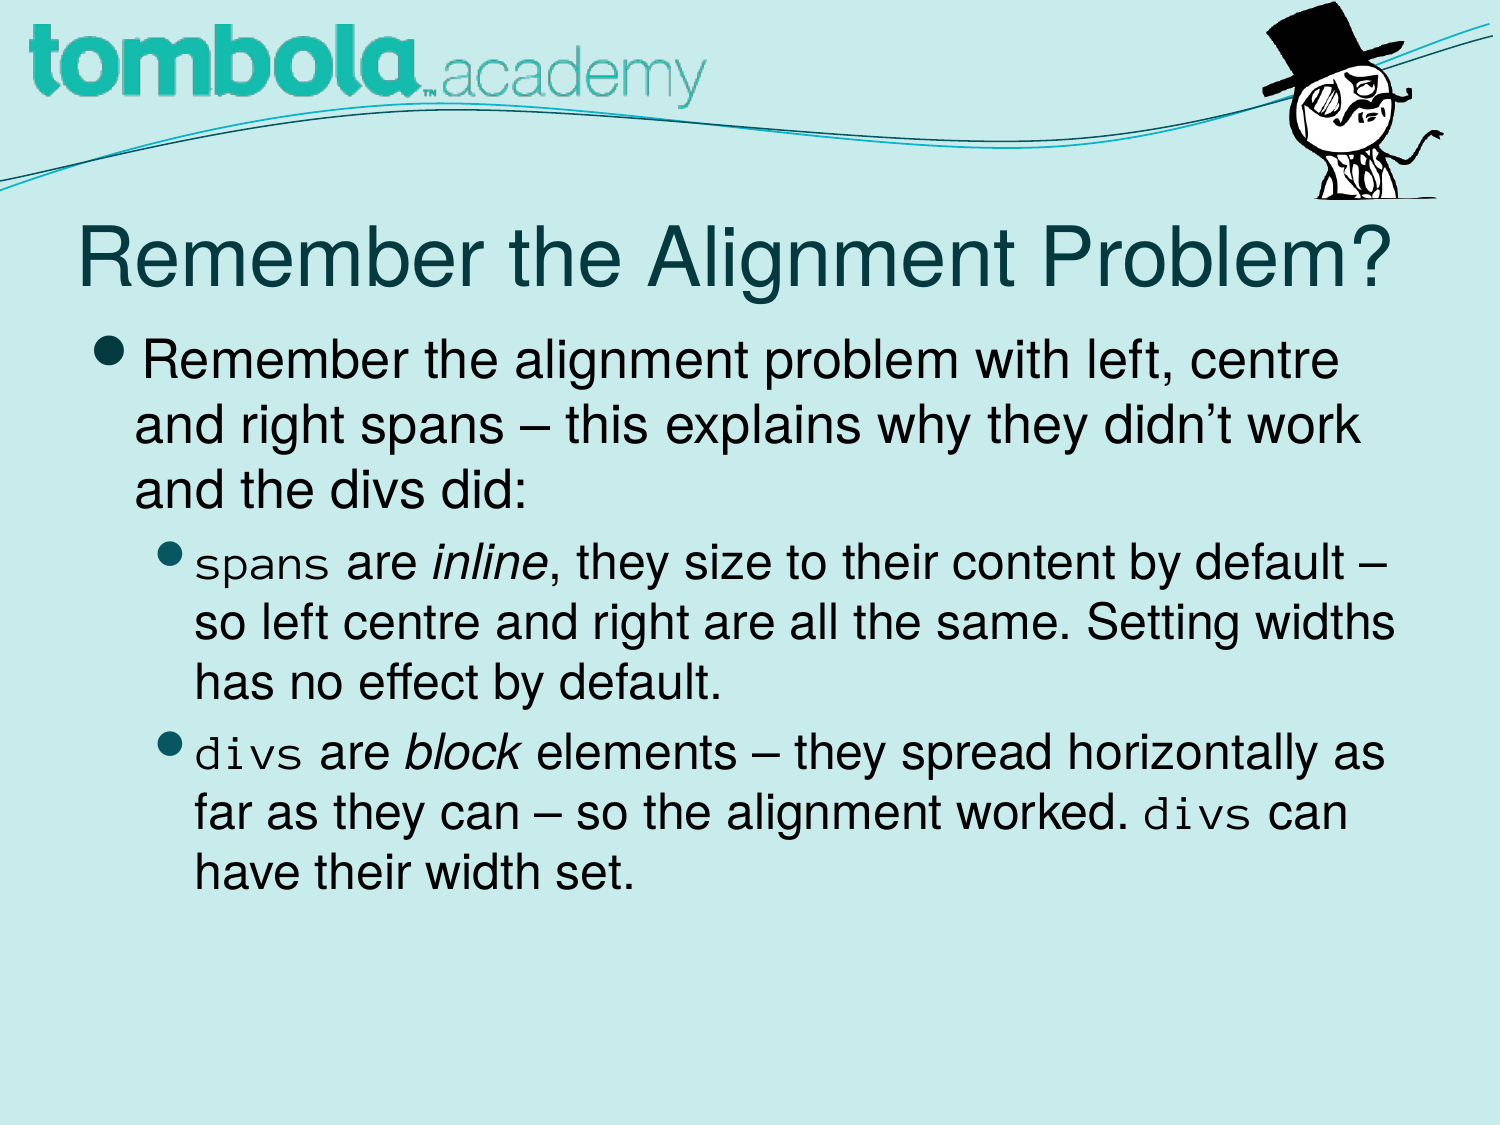

# Remember the Alignment Problem?
Remember the alignment problem with left, centre and right spans – this explains why they didn’t work and the divs did:
spans are inline, they size to their content by default – so left centre and right are all the same. Setting widths has no effect by default.
divs are block elements – they spread horizontally as far as they can – so the alignment worked. divs can have their width set.